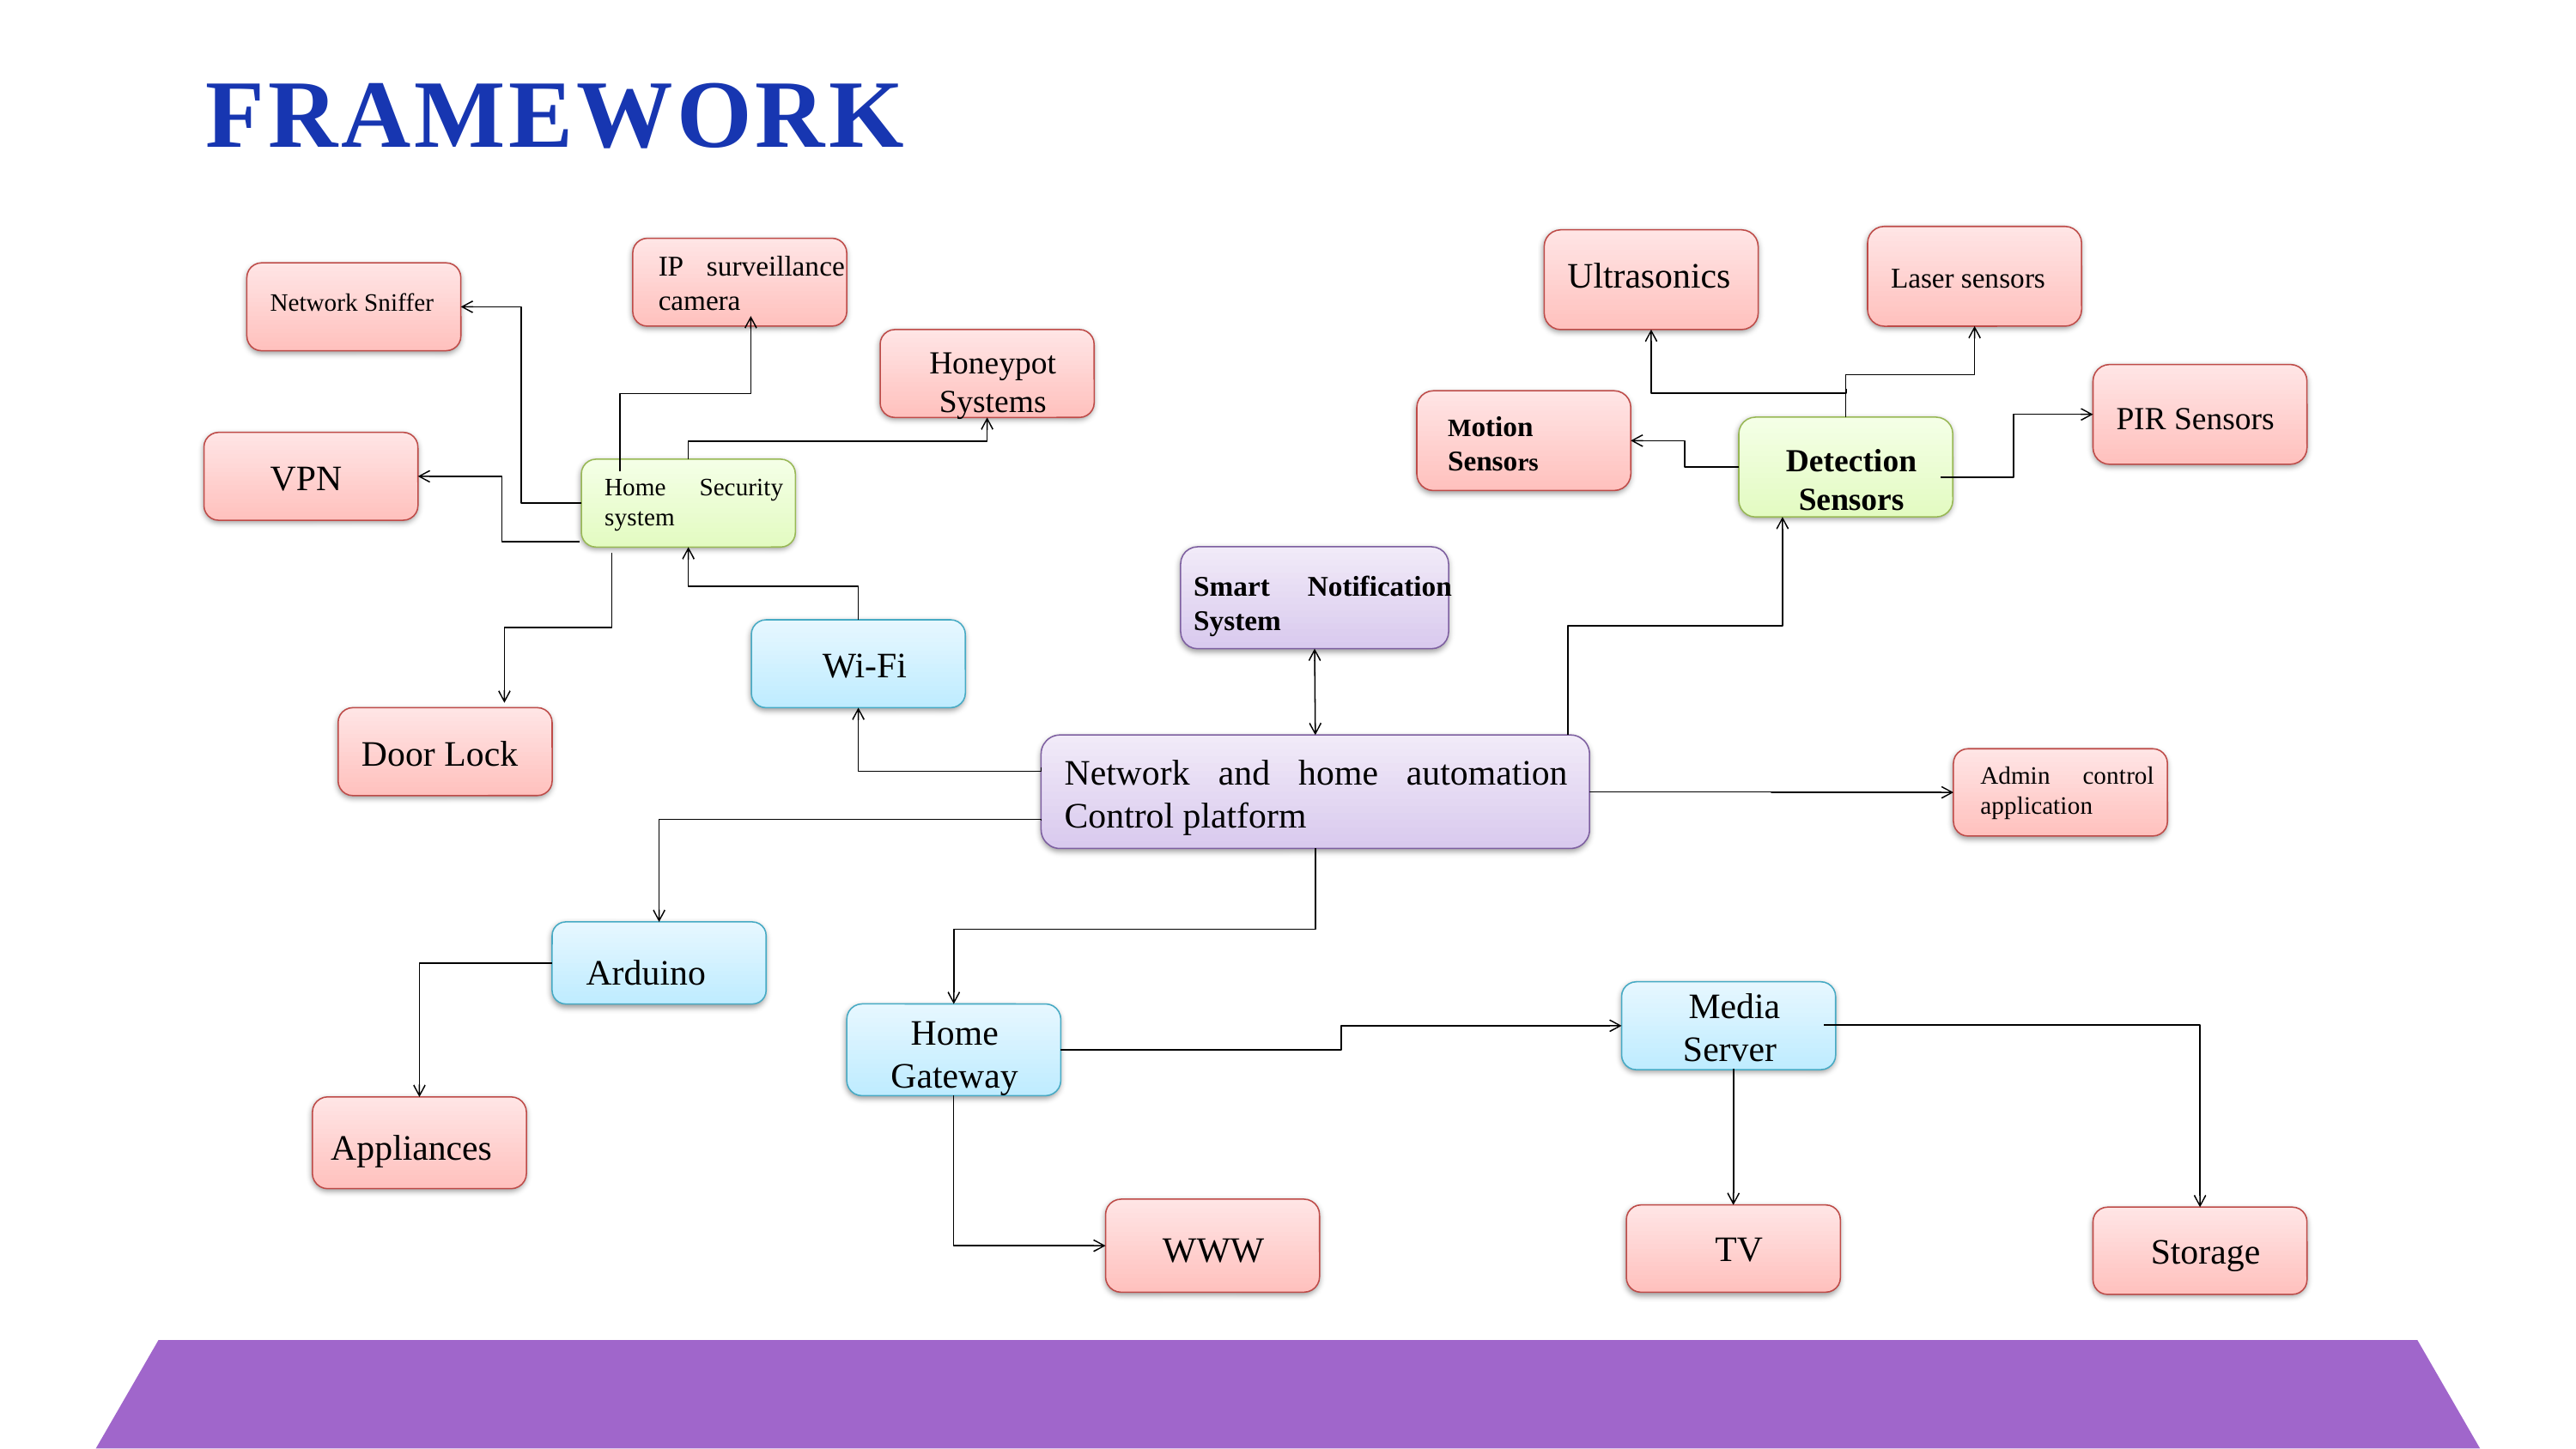

# FRAMEWORK

IP surveillance camera
Ultrasonics
Laser sensors

Network Sniffer

Honeypot Systems

PIR Sensors
Motion Sensors

Detection Sensors
VPN

Home Security system

Smart Notification System

Wi-Fi

Door Lock

Network and home automation Control platform

Admin control application

Arduino
Media Server

Home Gateway

Appliances
Appliances

TV
WWW
Storage